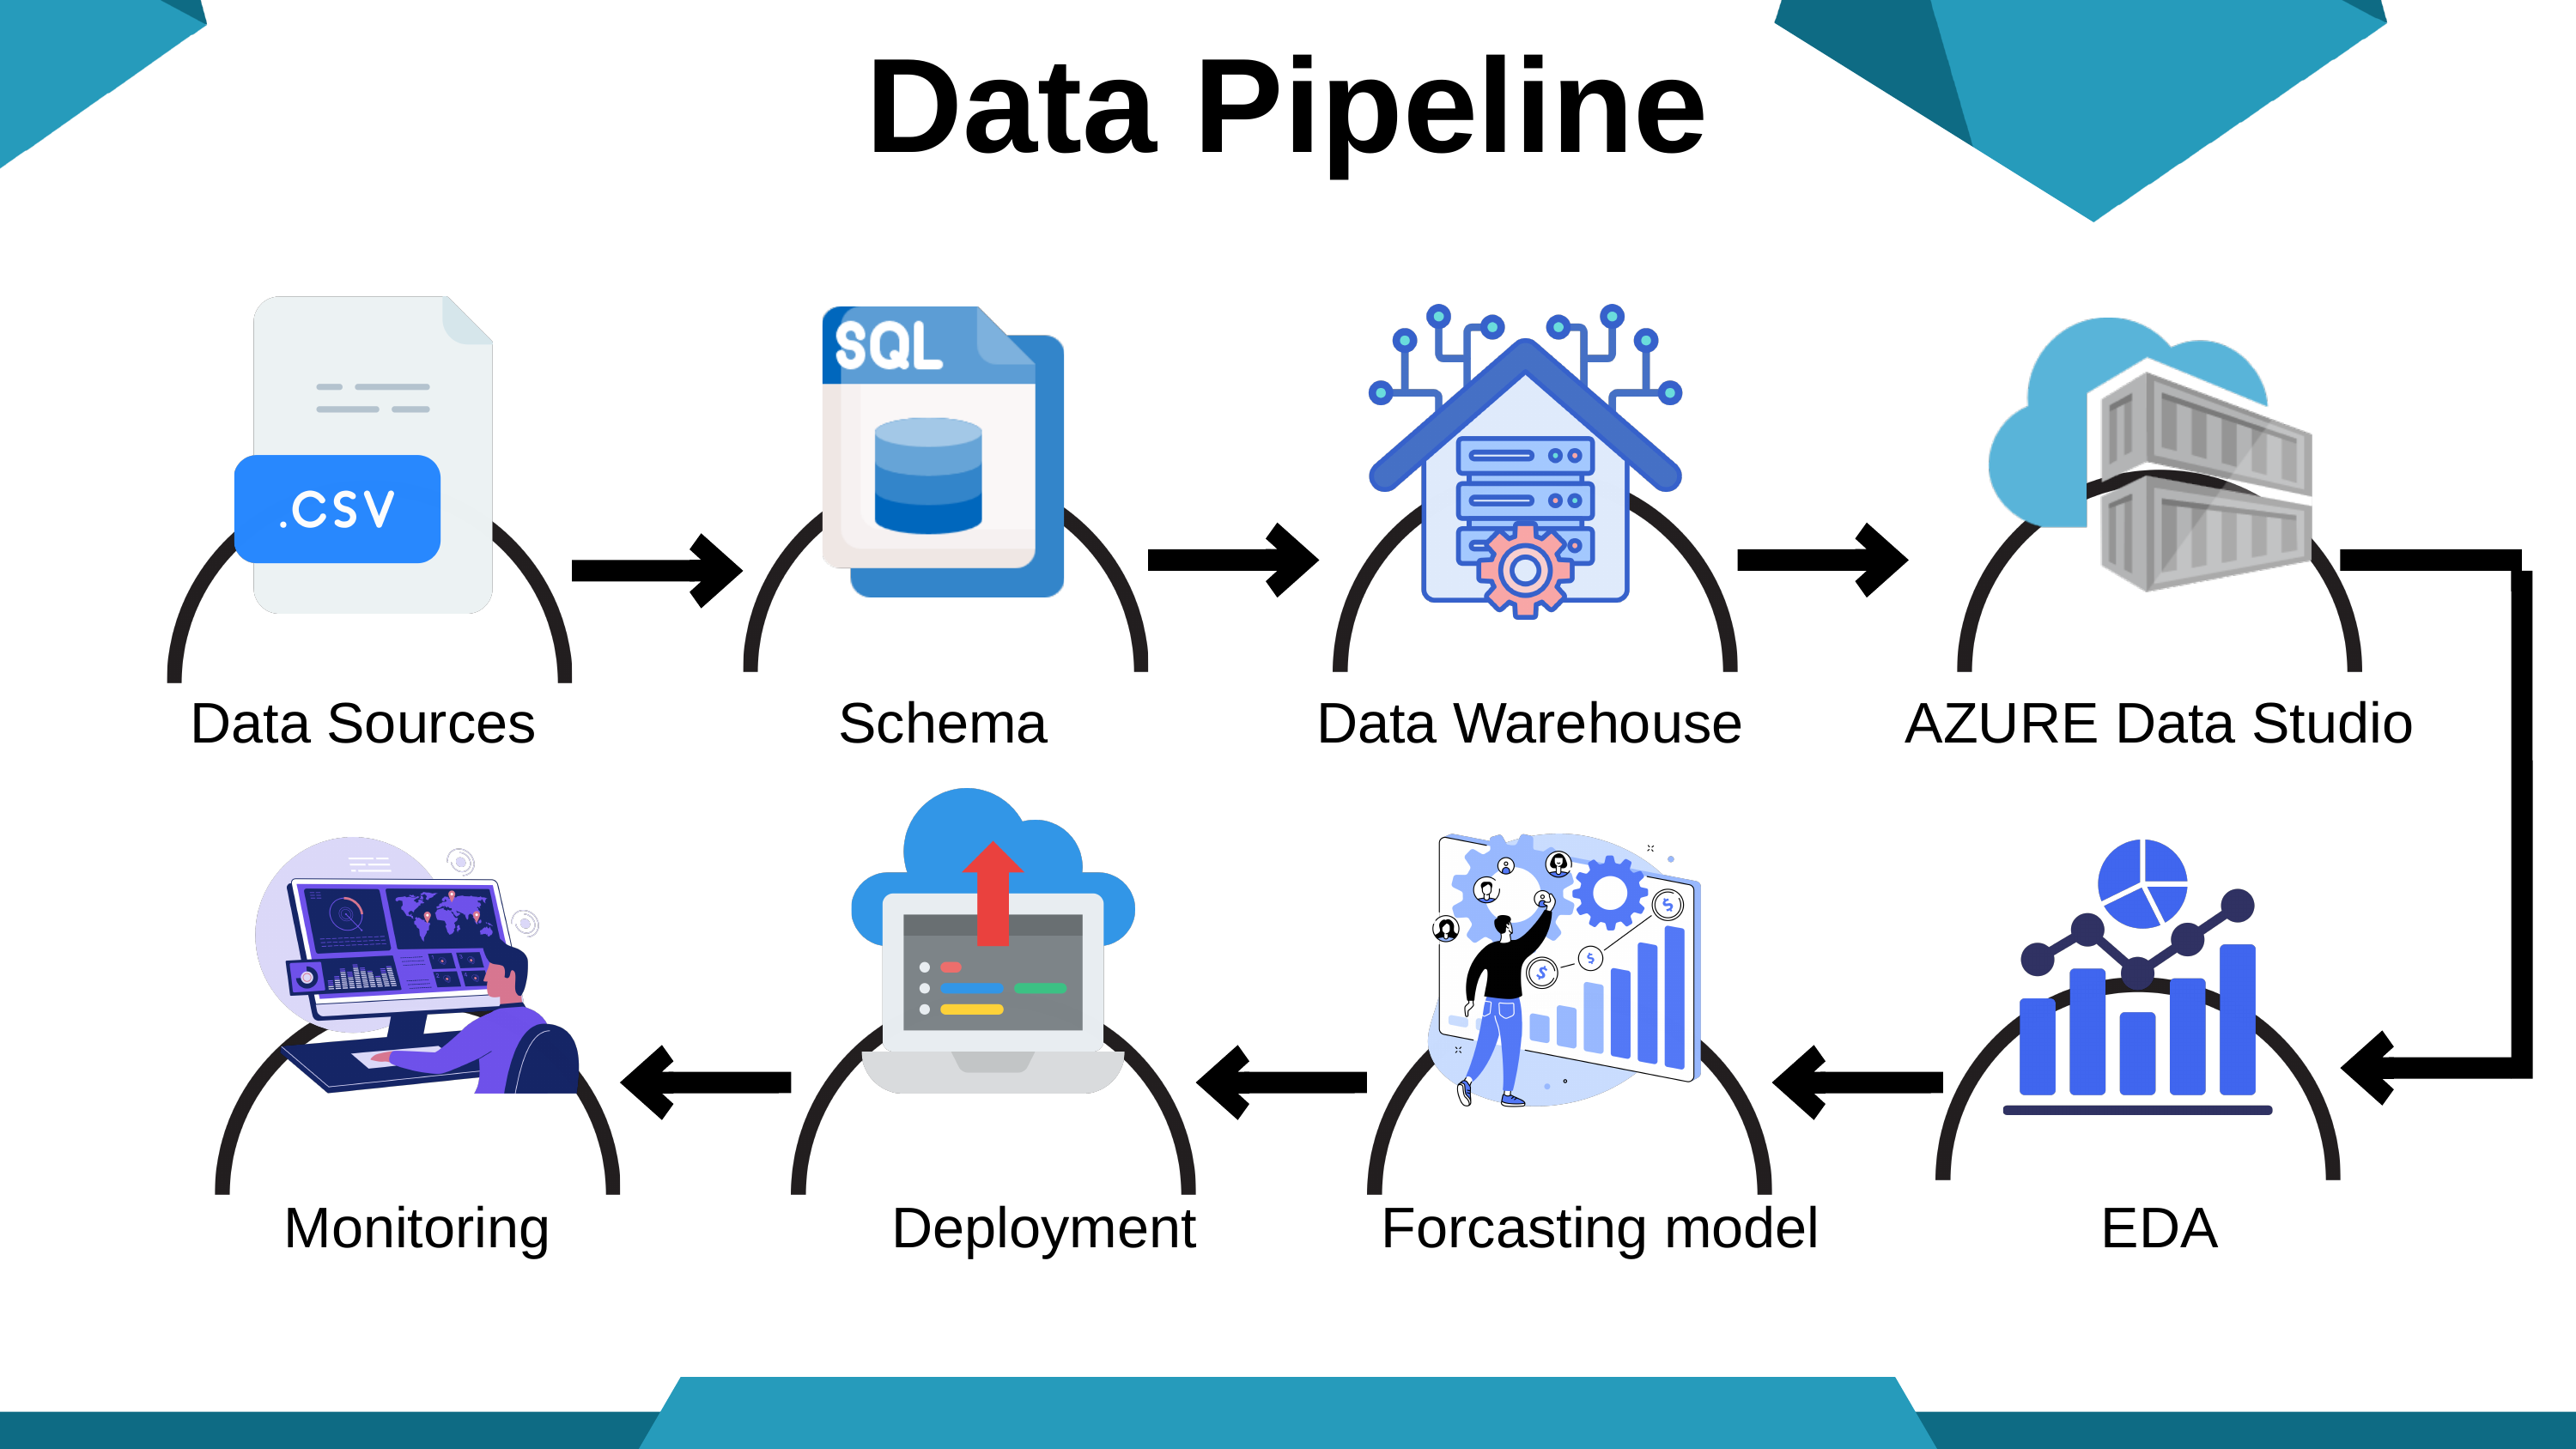

Data Pipeline

Data Sources
Schema
Data Warehouse
AZURE Data Studio

Monitoring
Deployment
Forcasting model
EDA